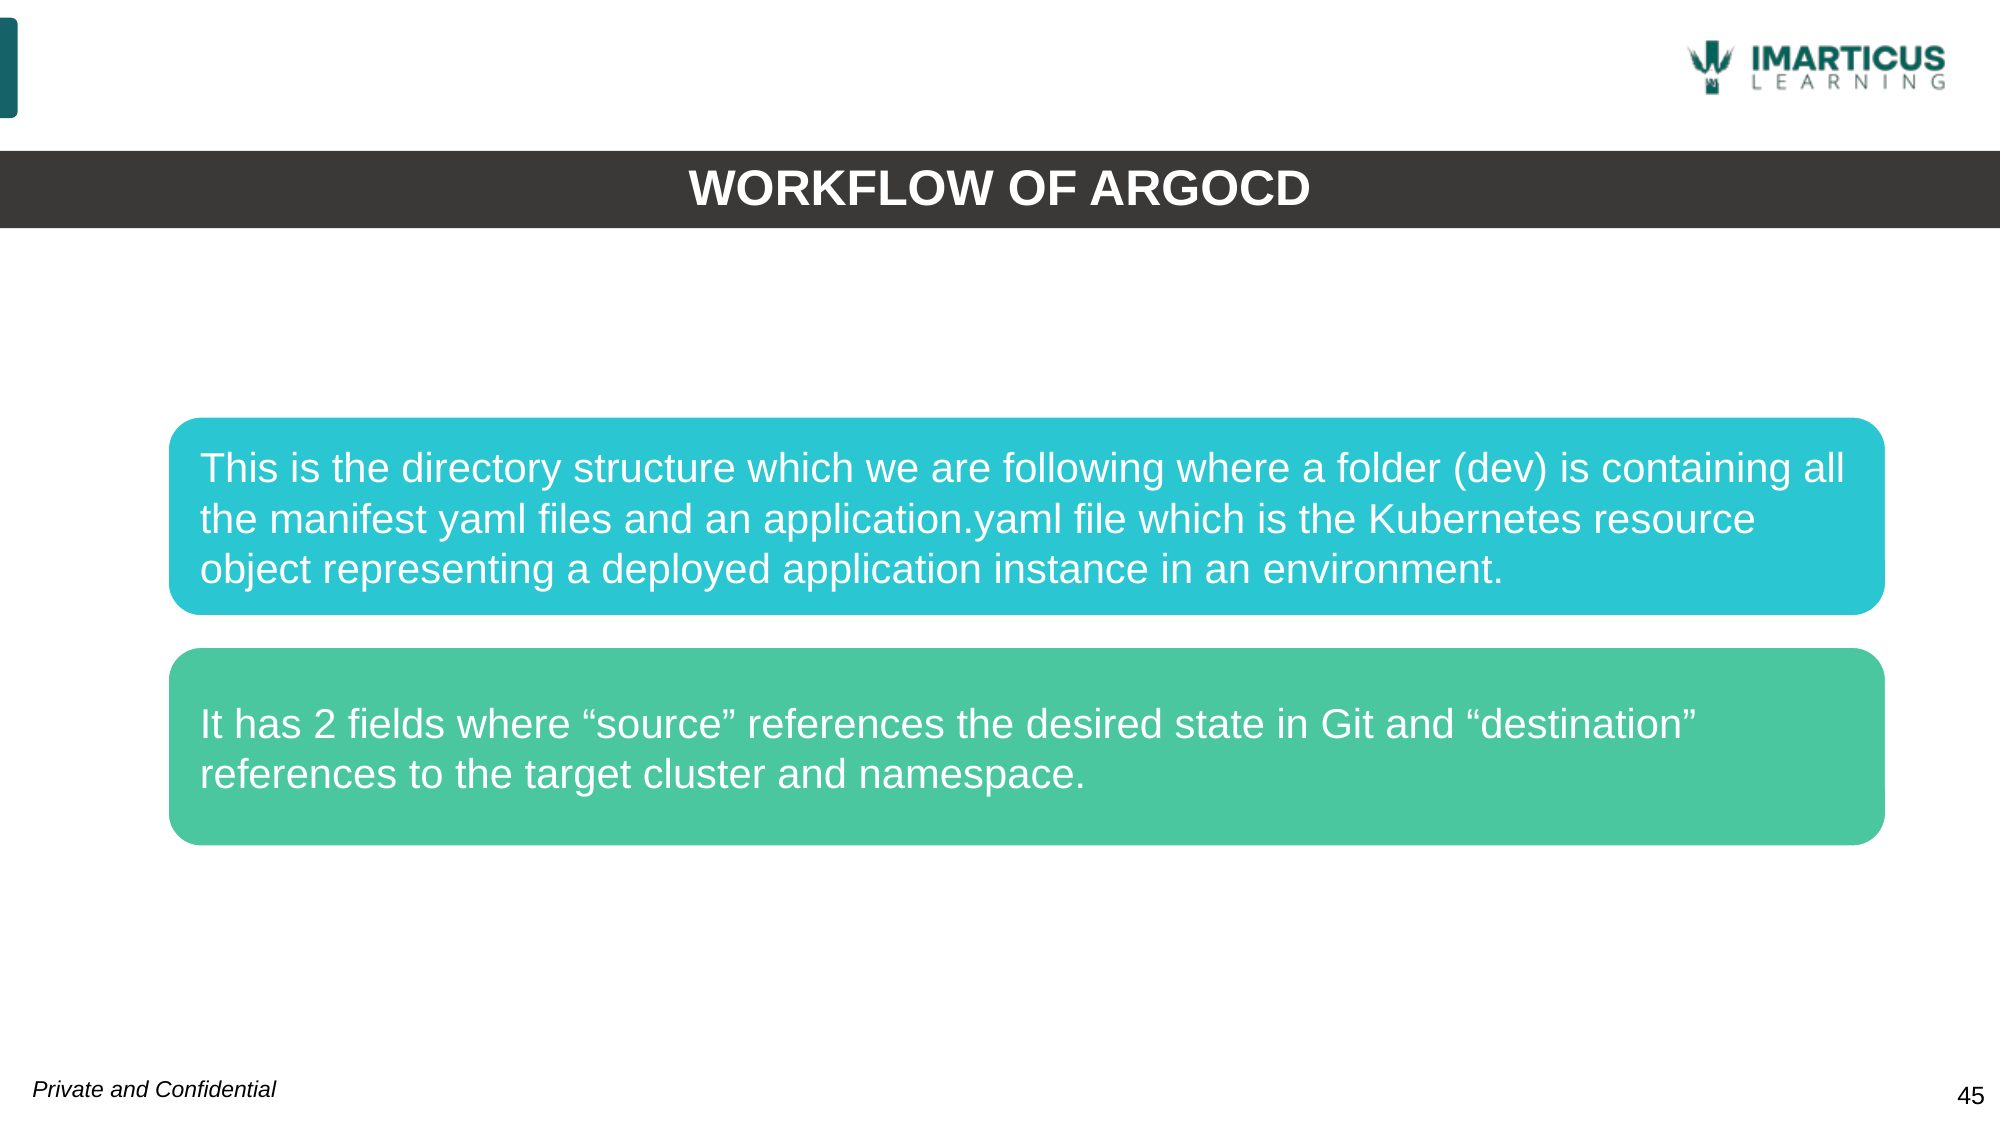

# WORKFLOW OF ARGOCD
This is the directory structure which we are following where a folder (dev) is containing all the manifest yaml files and an application.yaml file which is the Kubernetes resource object representing a deployed application instance in an environment.
It has 2 fields where “source” references the desired state in Git and “destination” references to the target cluster and namespace.